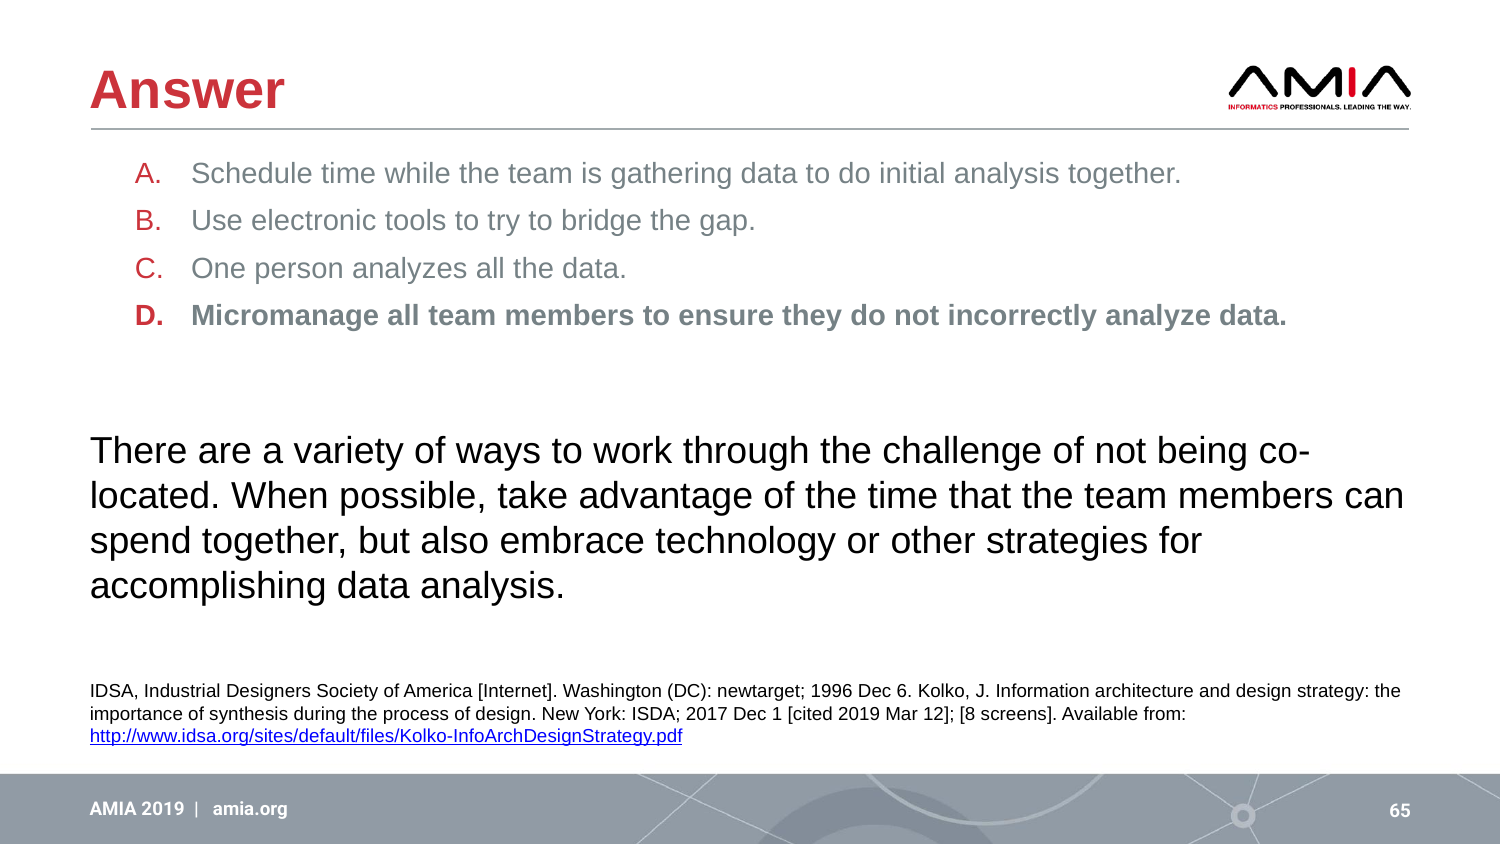

# Answer
Schedule time while the team is gathering data to do initial analysis together.
Use electronic tools to try to bridge the gap.
One person analyzes all the data.
Micromanage all team members to ensure they do not incorrectly analyze data.

There are a variety of ways to work through the challenge of not being co-located. When possible, take advantage of the time that the team members can spend together, but also embrace technology or other strategies for accomplishing data analysis.

IDSA, Industrial Designers Society of America [Internet]. Washington (DC): newtarget; 1996 Dec 6. Kolko, J. Information architecture and design strategy: the importance of synthesis during the process of design. New York: ISDA; 2017 Dec 1 [cited 2019 Mar 12]; [8 screens]. Available from: http://www.idsa.org/sites/default/files/Kolko-InfoArchDesignStrategy.pdf
AMIA 2019  |   amia.org
65